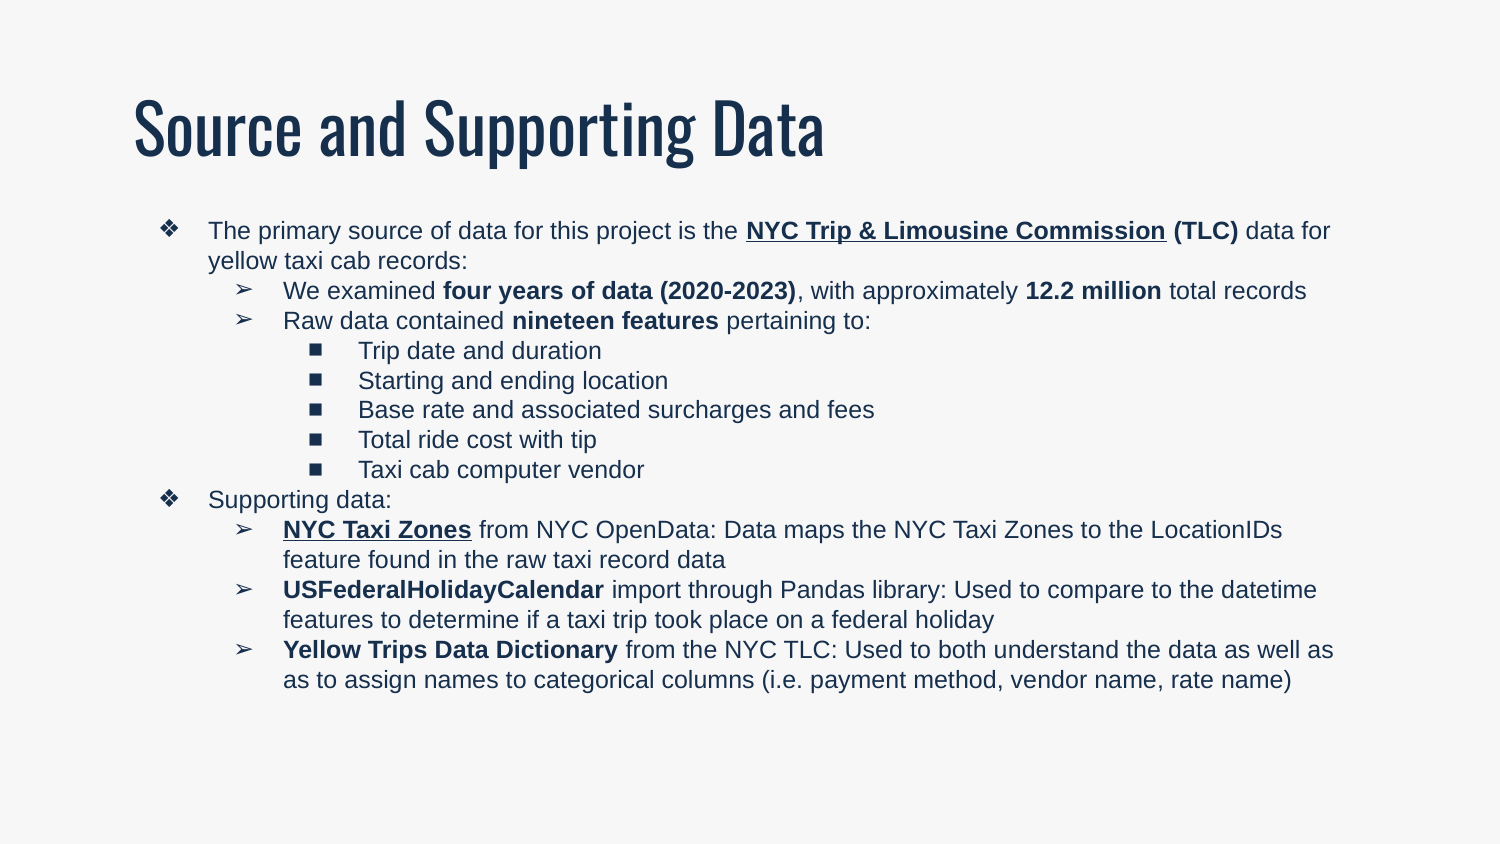

# Source and Supporting Data

The primary source of data for this project is the NYC Trip & Limousine Commission (TLC) data for yellow taxi cab records:
We examined four years of data (2020-2023), with approximately 12.2 million total records
Raw data contained nineteen features pertaining to:
Trip date and duration
Starting and ending location
Base rate and associated surcharges and fees
Total ride cost with tip
Taxi cab computer vendor
Supporting data:
NYC Taxi Zones from NYC OpenData: Data maps the NYC Taxi Zones to the LocationIDs feature found in the raw taxi record data
USFederalHolidayCalendar import through Pandas library: Used to compare to the datetime features to determine if a taxi trip took place on a federal holiday
Yellow Trips Data Dictionary from the NYC TLC: Used to both understand the data as well as as to assign names to categorical columns (i.e. payment method, vendor name, rate name)